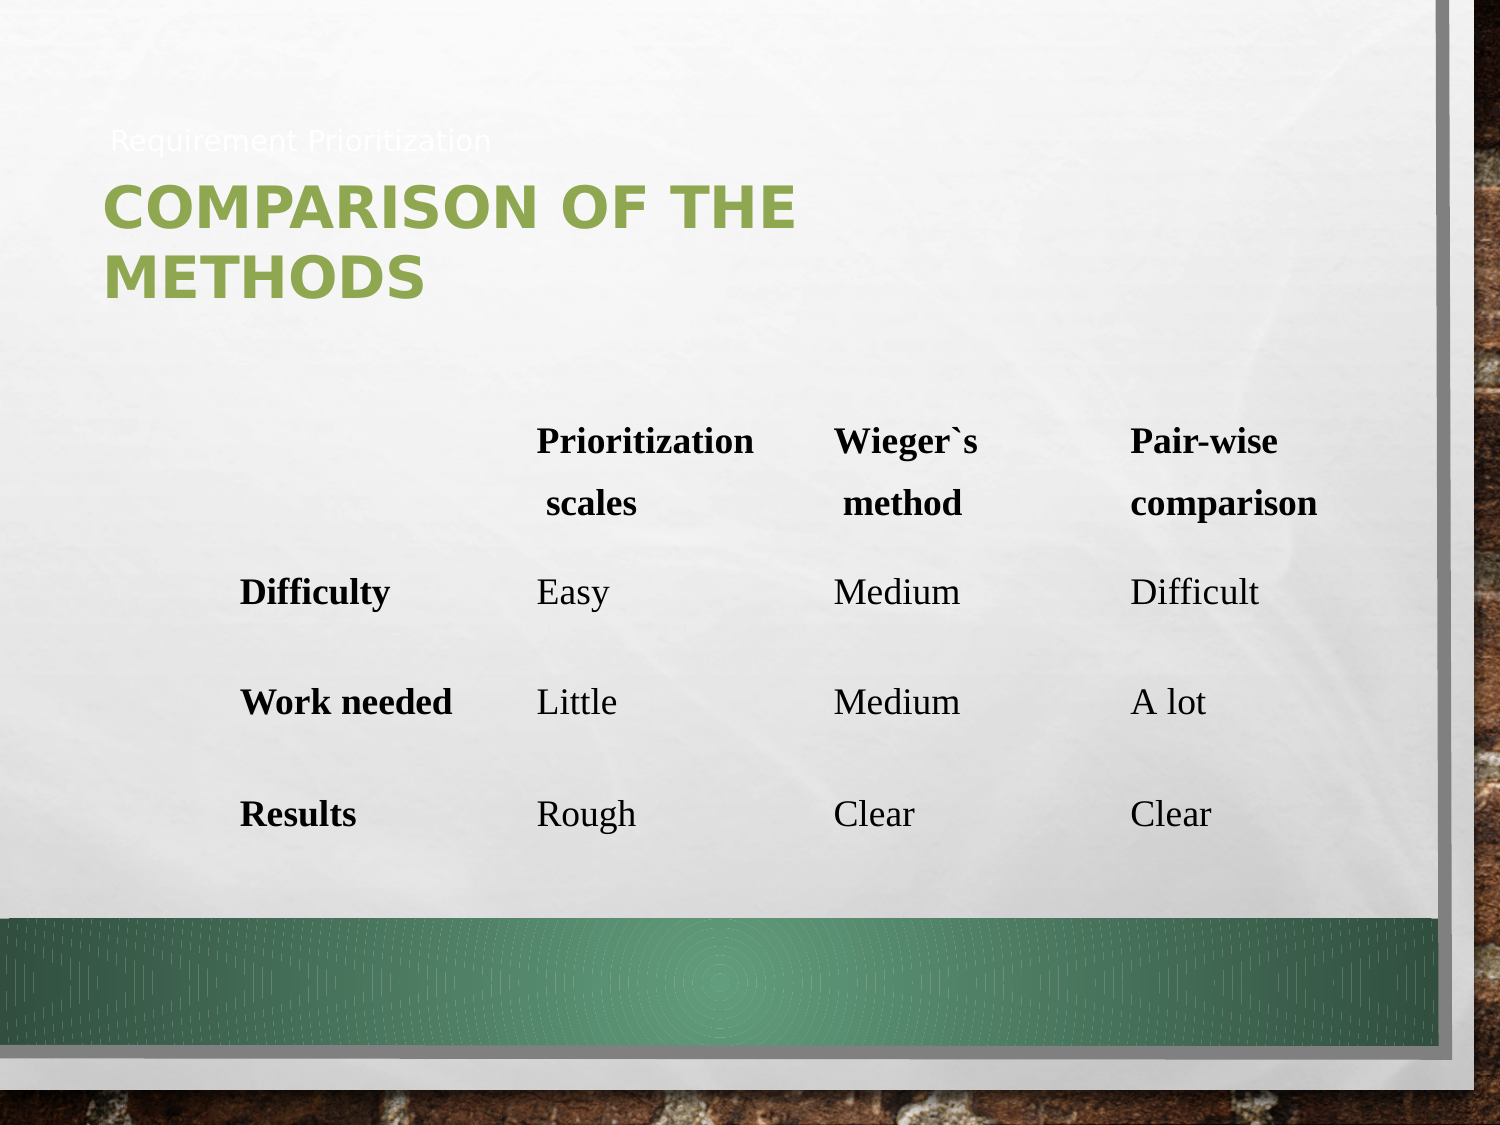

Requirement Prioritization
# Comparison of the methods
Prioritization  scales
Wieger`s  method
Pair-wise  comparison
Difficulty
Easy
Medium
Difficult
Work needed
Little
Medium
A lot
Results
Rough
Clear
Clear